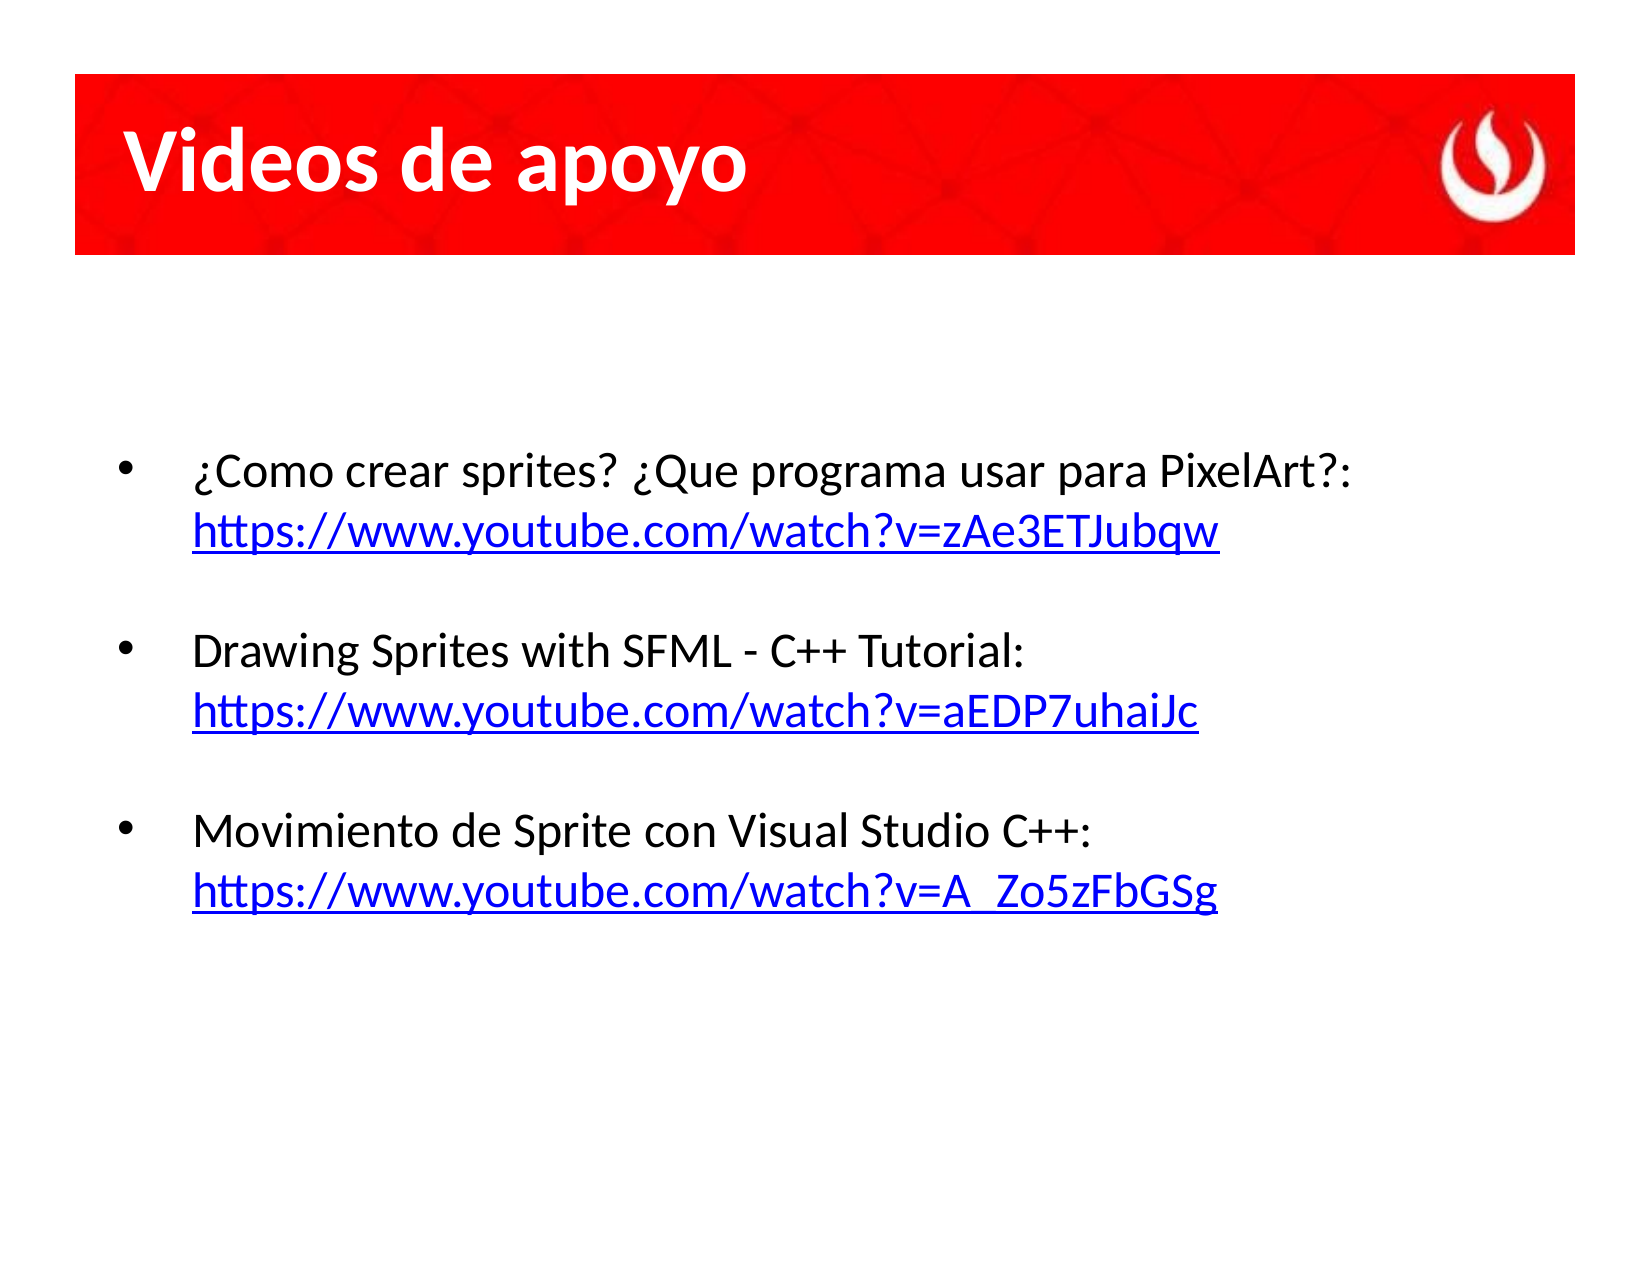

Videos de apoyo
¿Como crear sprites? ¿Que programa usar para PixelArt?: https://www.youtube.com/watch?v=zAe3ETJubqw

Drawing Sprites with SFML - C++ Tutorial: https://www.youtube.com/watch?v=aEDP7uhaiJc

Movimiento de Sprite con Visual Studio C++: https://www.youtube.com/watch?v=A_Zo5zFbGSg